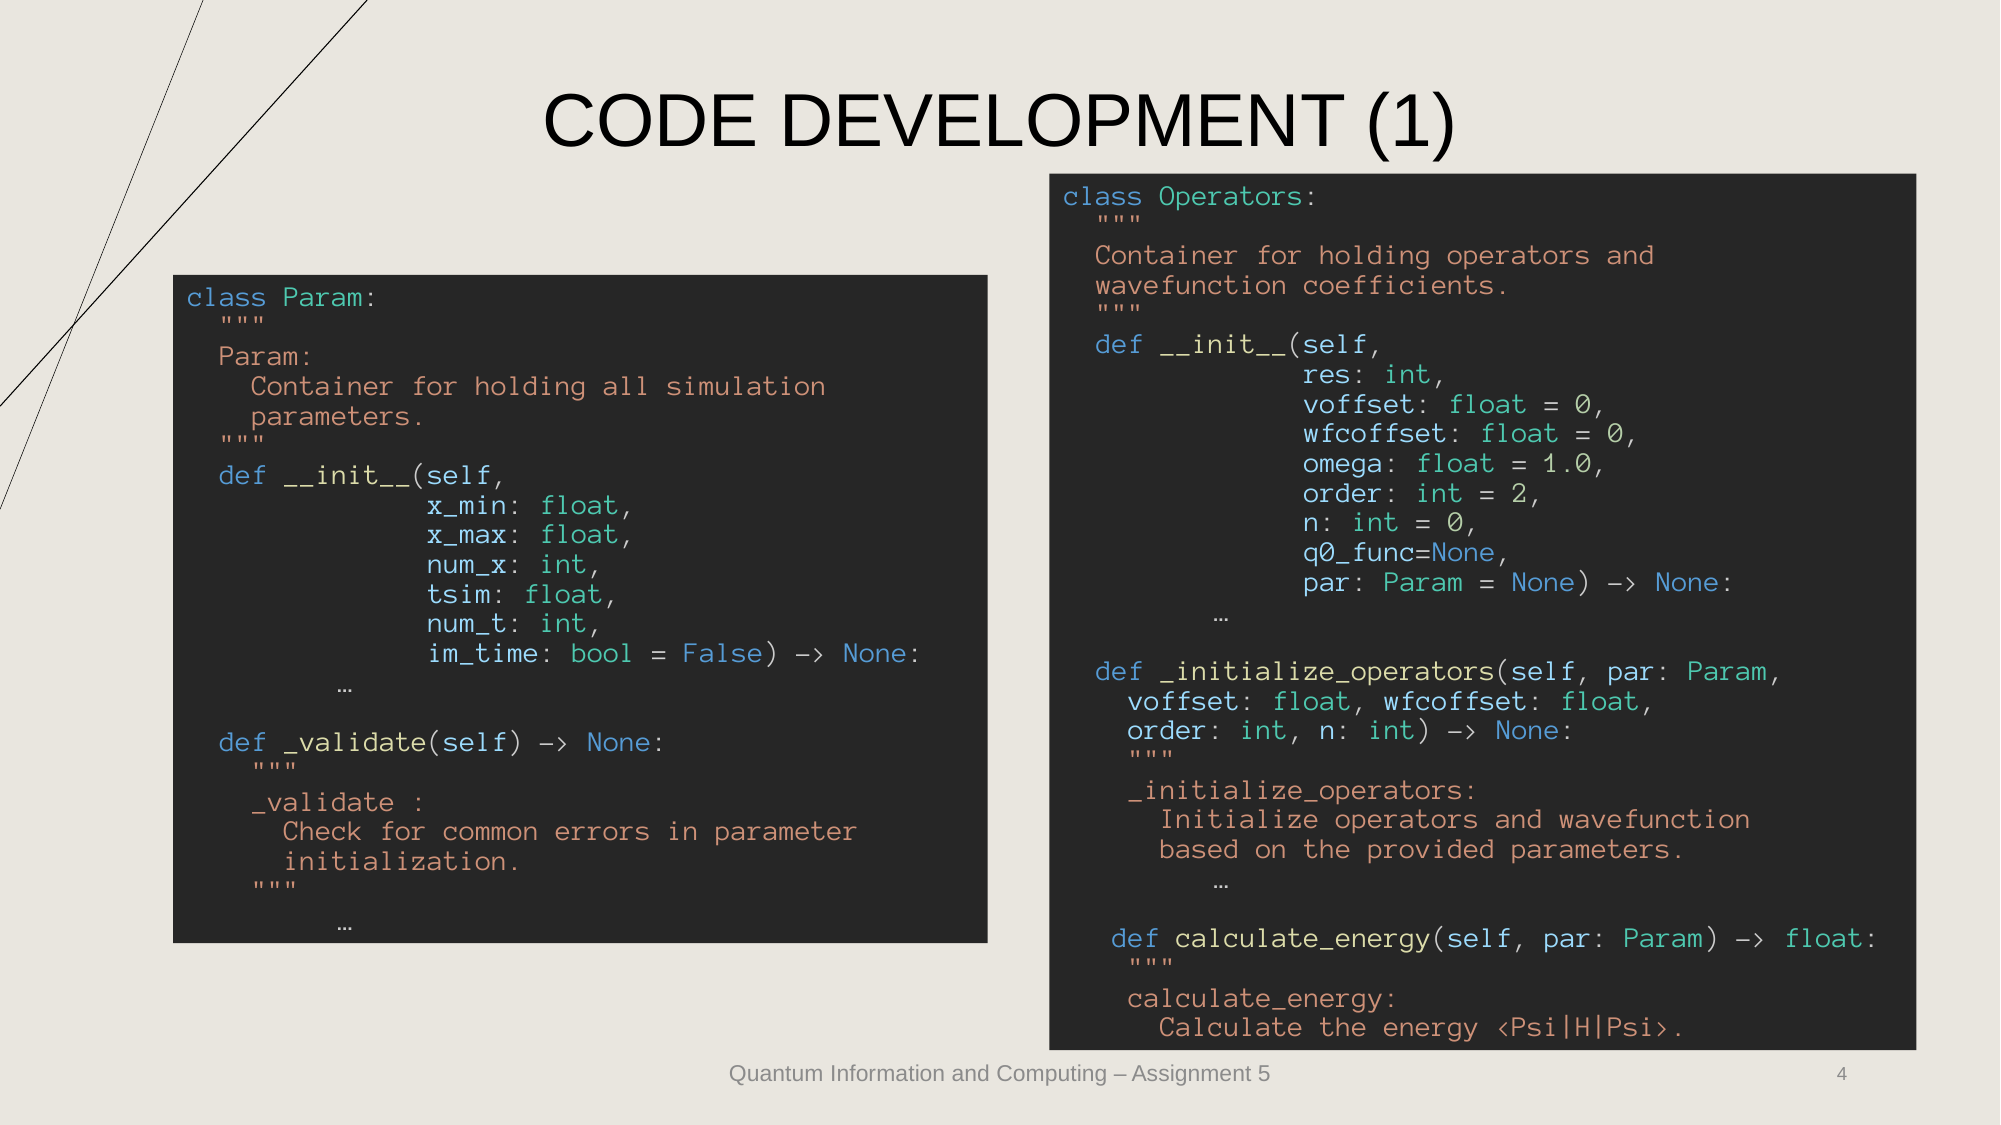

CODE DEVELOPMENT (1)
class Operators:
  """
  Container for holding operators and
  wavefunction coefficients.
  """
  def __init__(self,
               res: int,
               voffset: float = 0,
               wfcoffset: float = 0,
               omega: float = 1.0,
               order: int = 2,
               n: int = 0,
               q0_func=None,
               par: Param = None) -> None:
	…

  def _initialize_operators(self, par: Param,
    voffset: float, wfcoffset: float,
    order: int, n: int) -> None:
    """
    _initialize_operators:
      Initialize operators and wavefunction
      based on the provided parameters.
	…

   def calculate_energy(self, par: Param) -> float:
    """
    calculate_energy:
      Calculate the energy <Psi|H|Psi>.
class Param:
  """
  Param:
    Container for holding all simulation
    parameters.
  """
  def __init__(self,
               x_min: float,
               x_max: float,
               num_x: int,
               tsim: float,
               num_t: int,
               im_time: bool = False) -> None:
	…

  def _validate(self) -> None:
    """
    _validate :
      Check for common errors in parameter
      initialization.
    """
	…
Quantum Information and Computing – Assignment 5
4